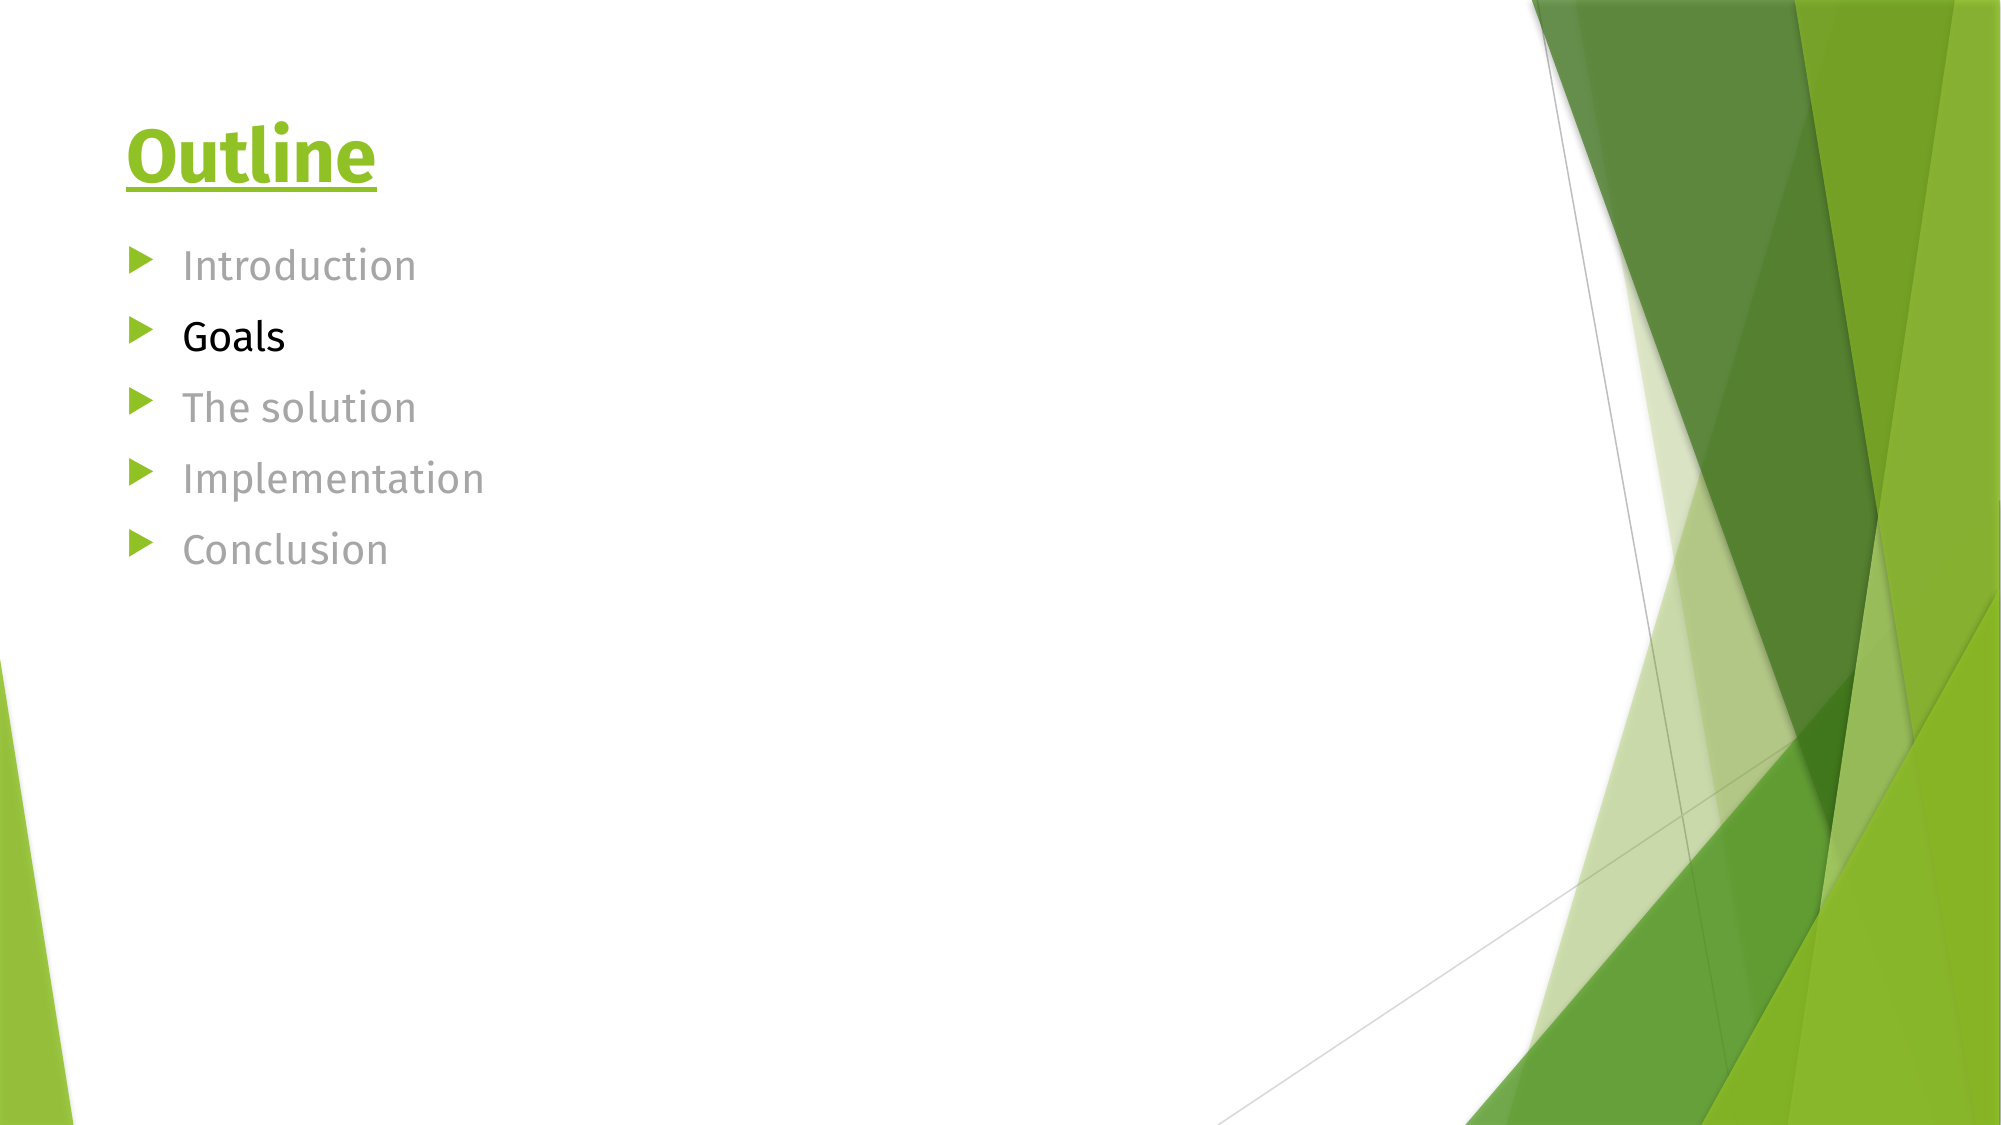

# Outline
Introduction
Goals
The solution
Implementation
Conclusion